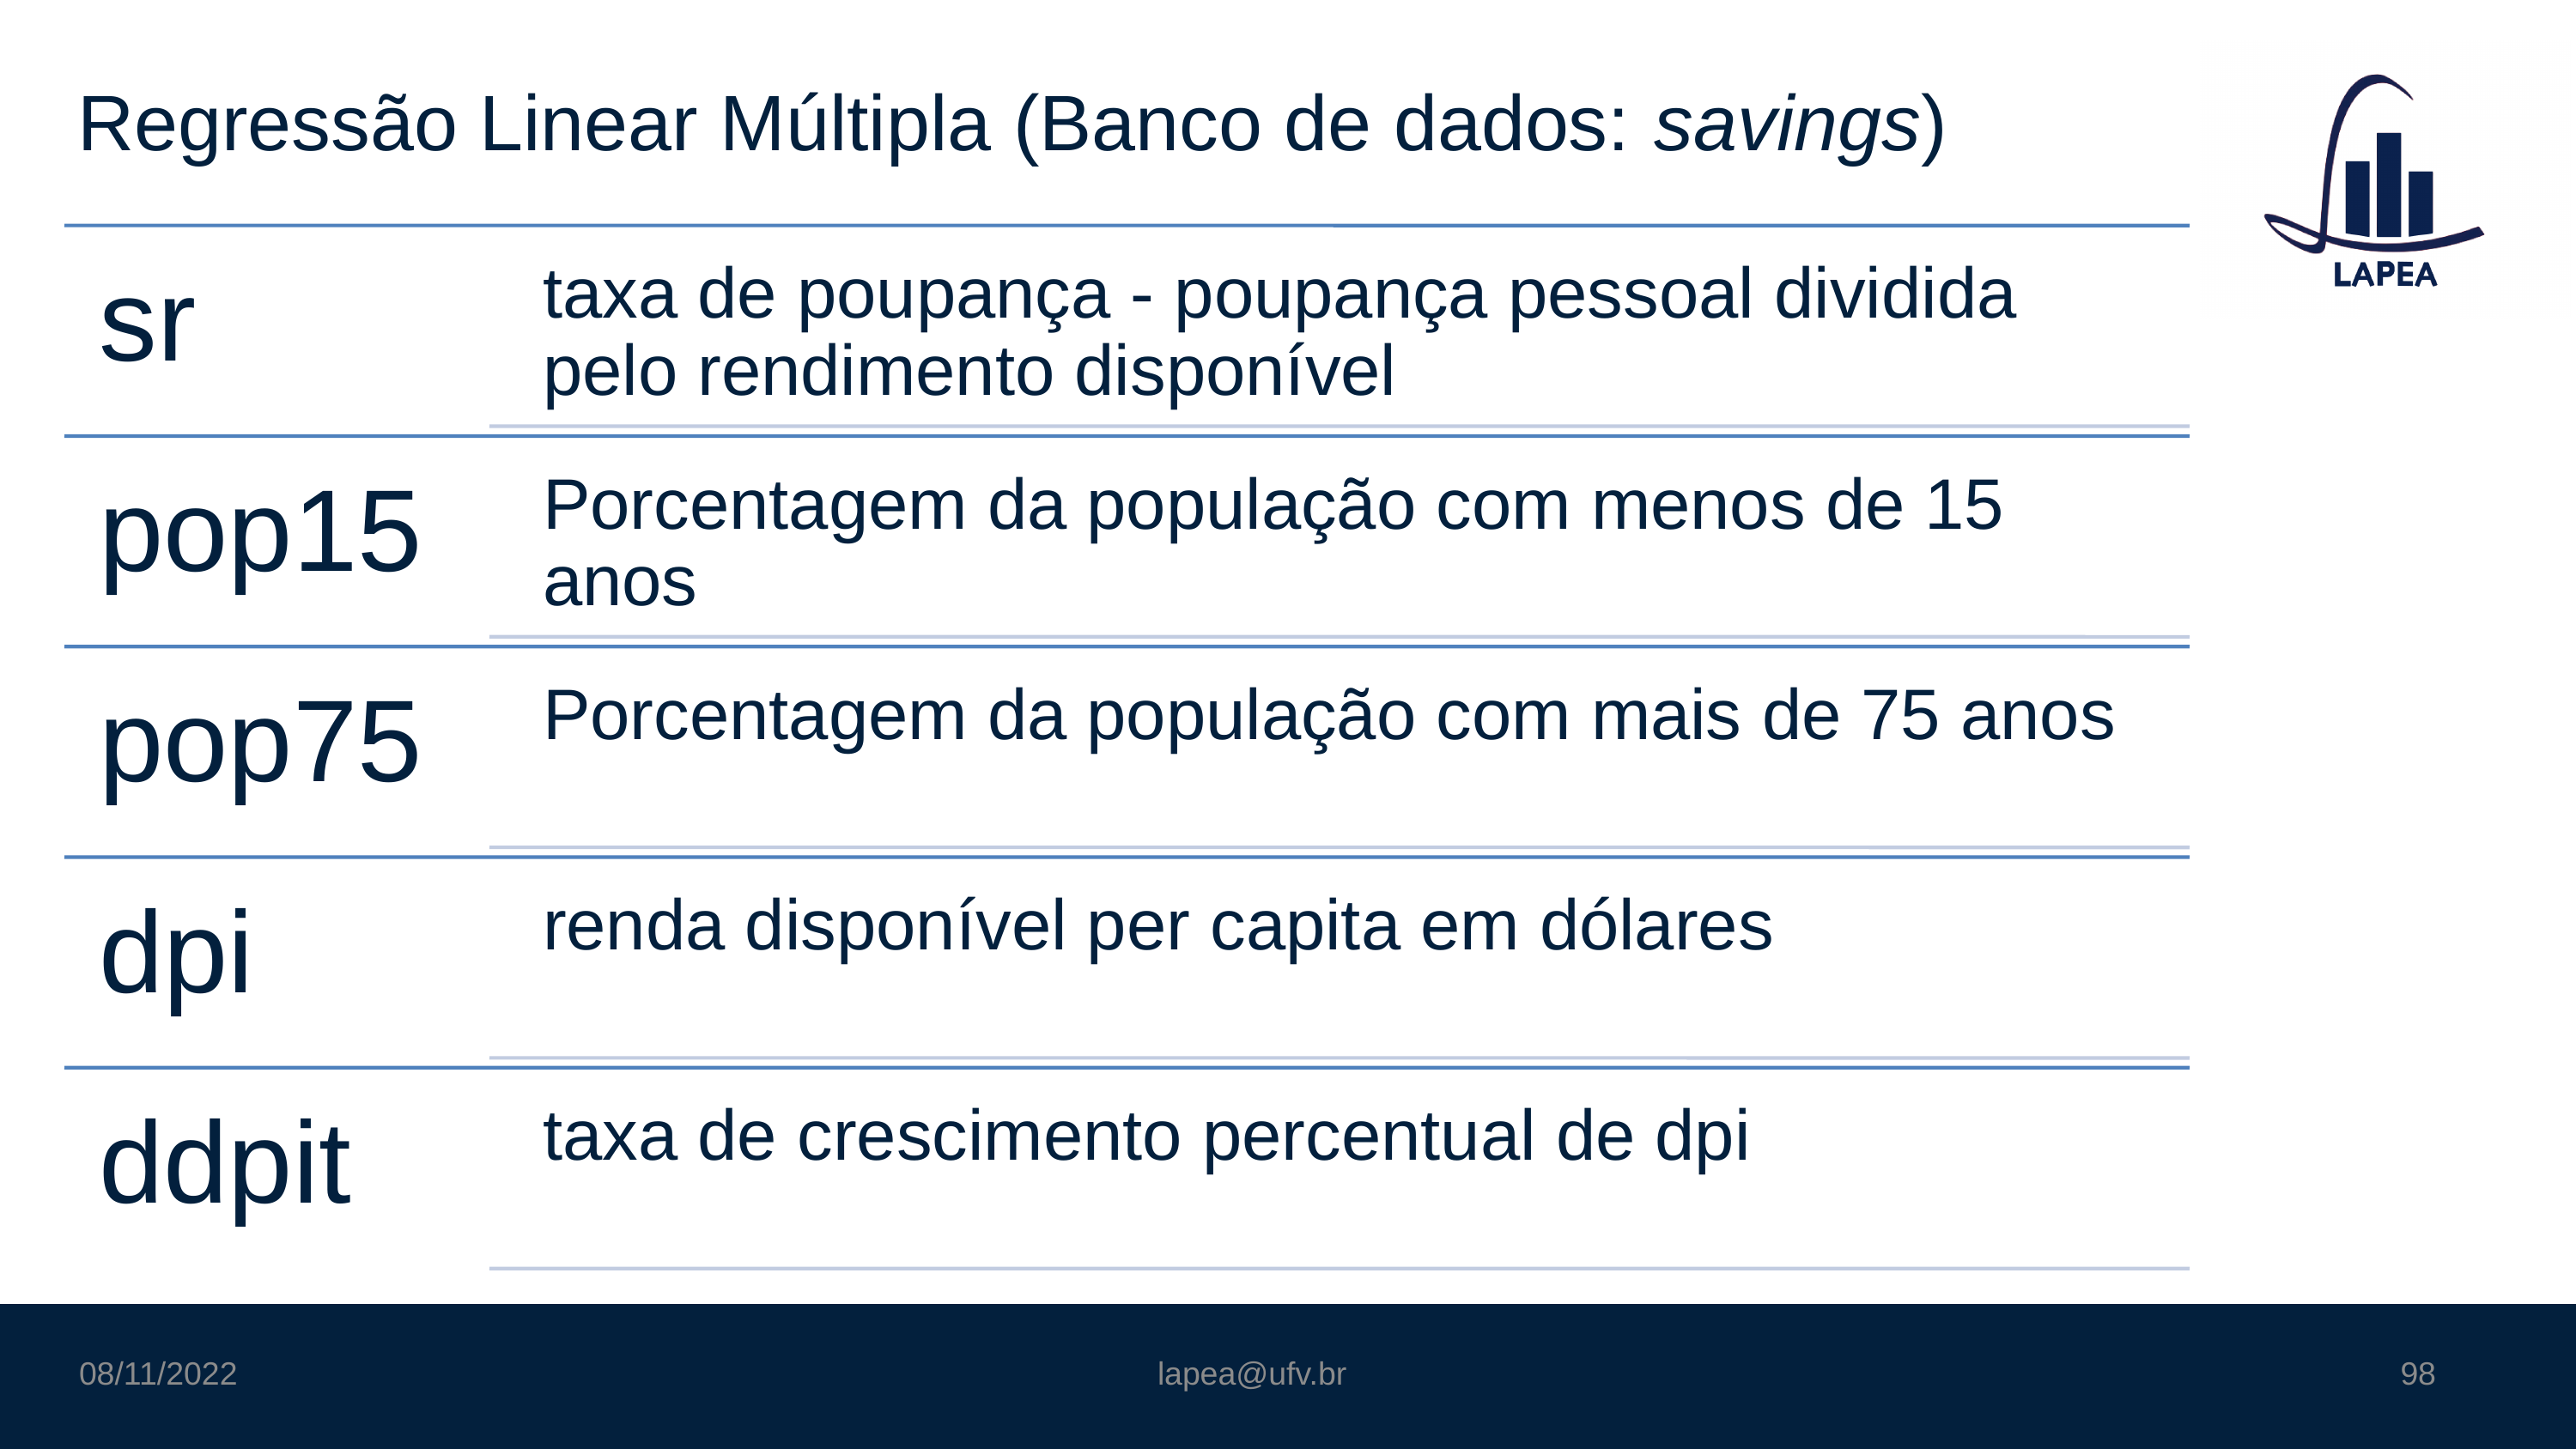

# Regressão Linear Múltipla (Banco de dados: savings)
sr
taxa de poupança - poupança pessoal dividida pelo rendimento disponível
pop15
Porcentagem da população com menos de 15 anos
pop75
Porcentagem da população com mais de 75 anos
dpi
renda disponível per capita em dólares
ddpit
taxa de crescimento percentual de dpi
08/11/2022
lapea@ufv.br
98